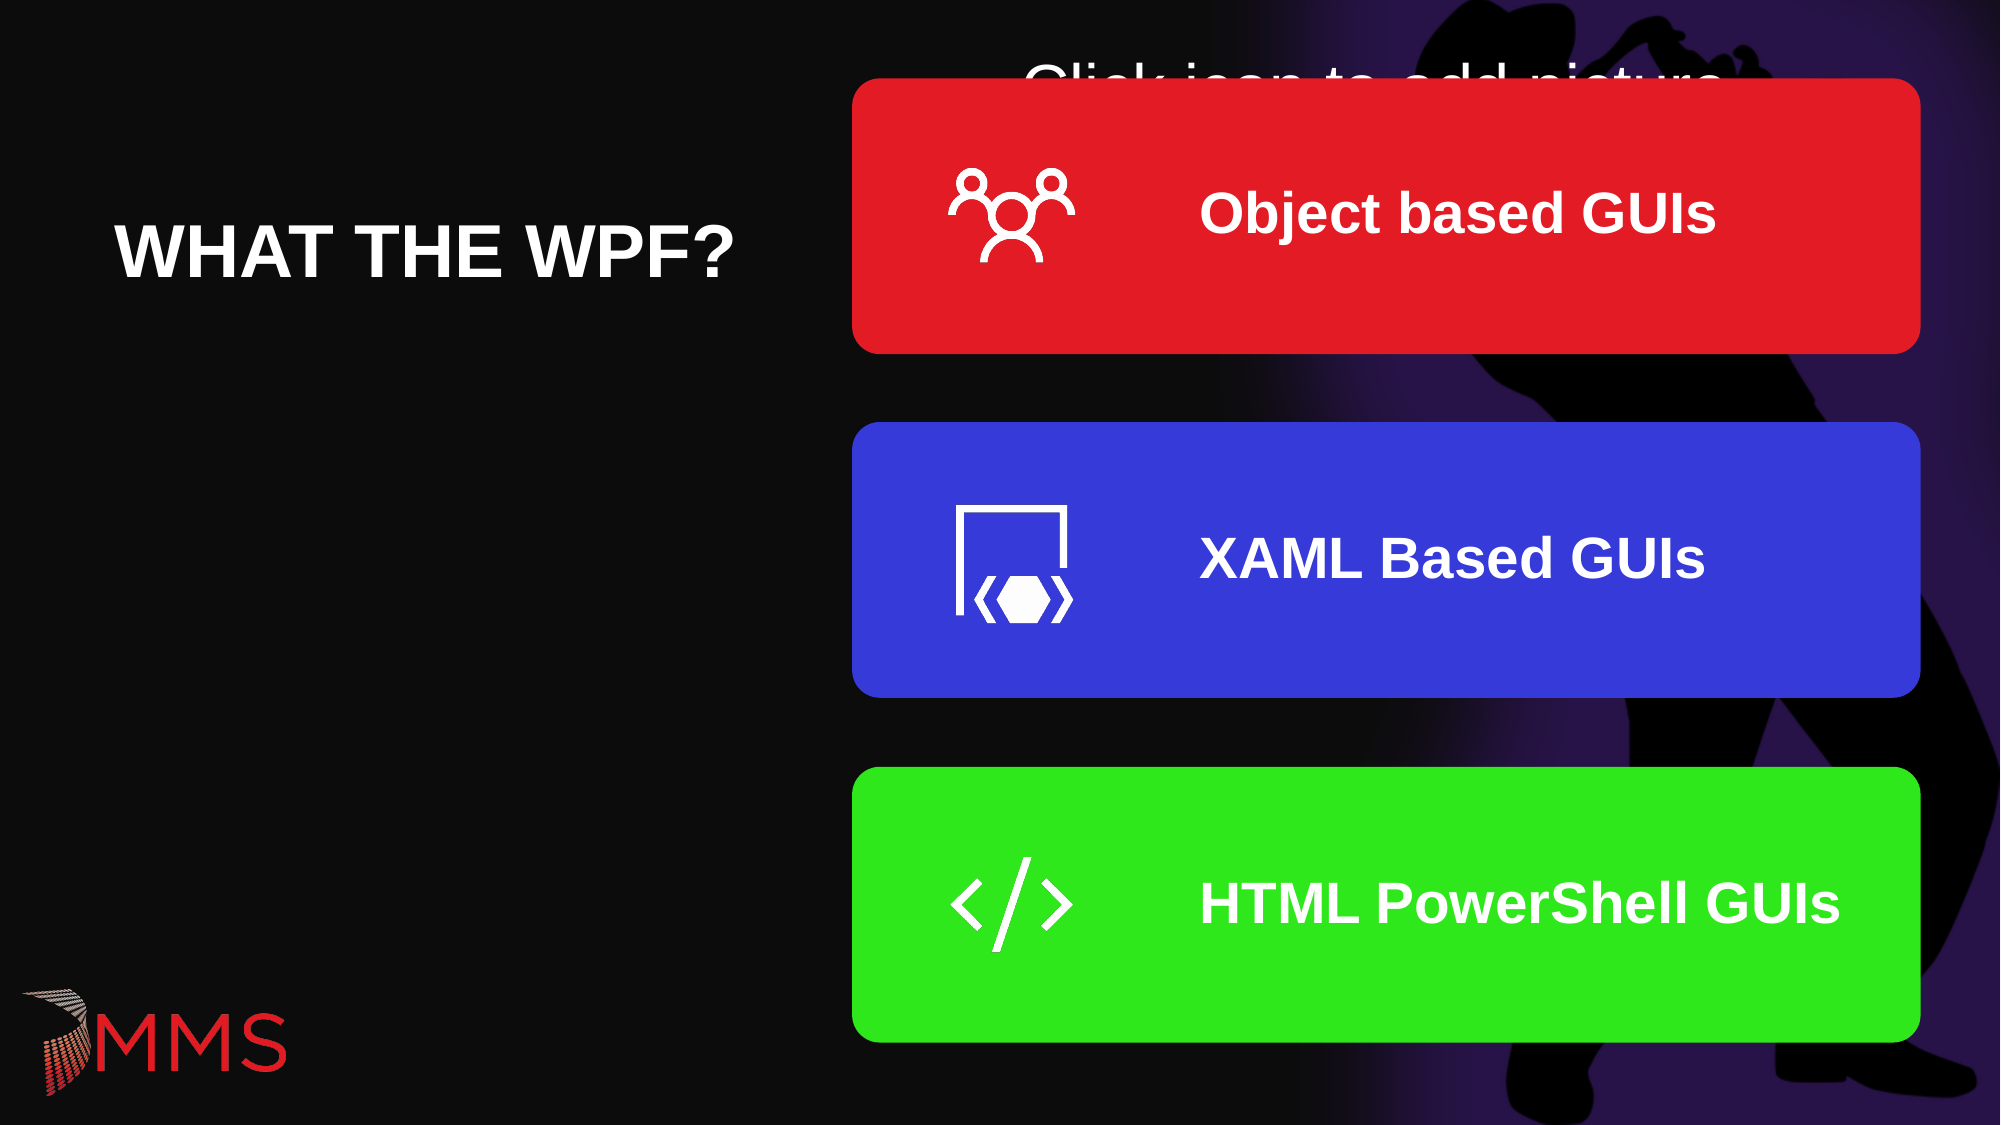

# What the wpf?

Object based GUIs
XAML Based GUIs
HTML PowerShell GUIs